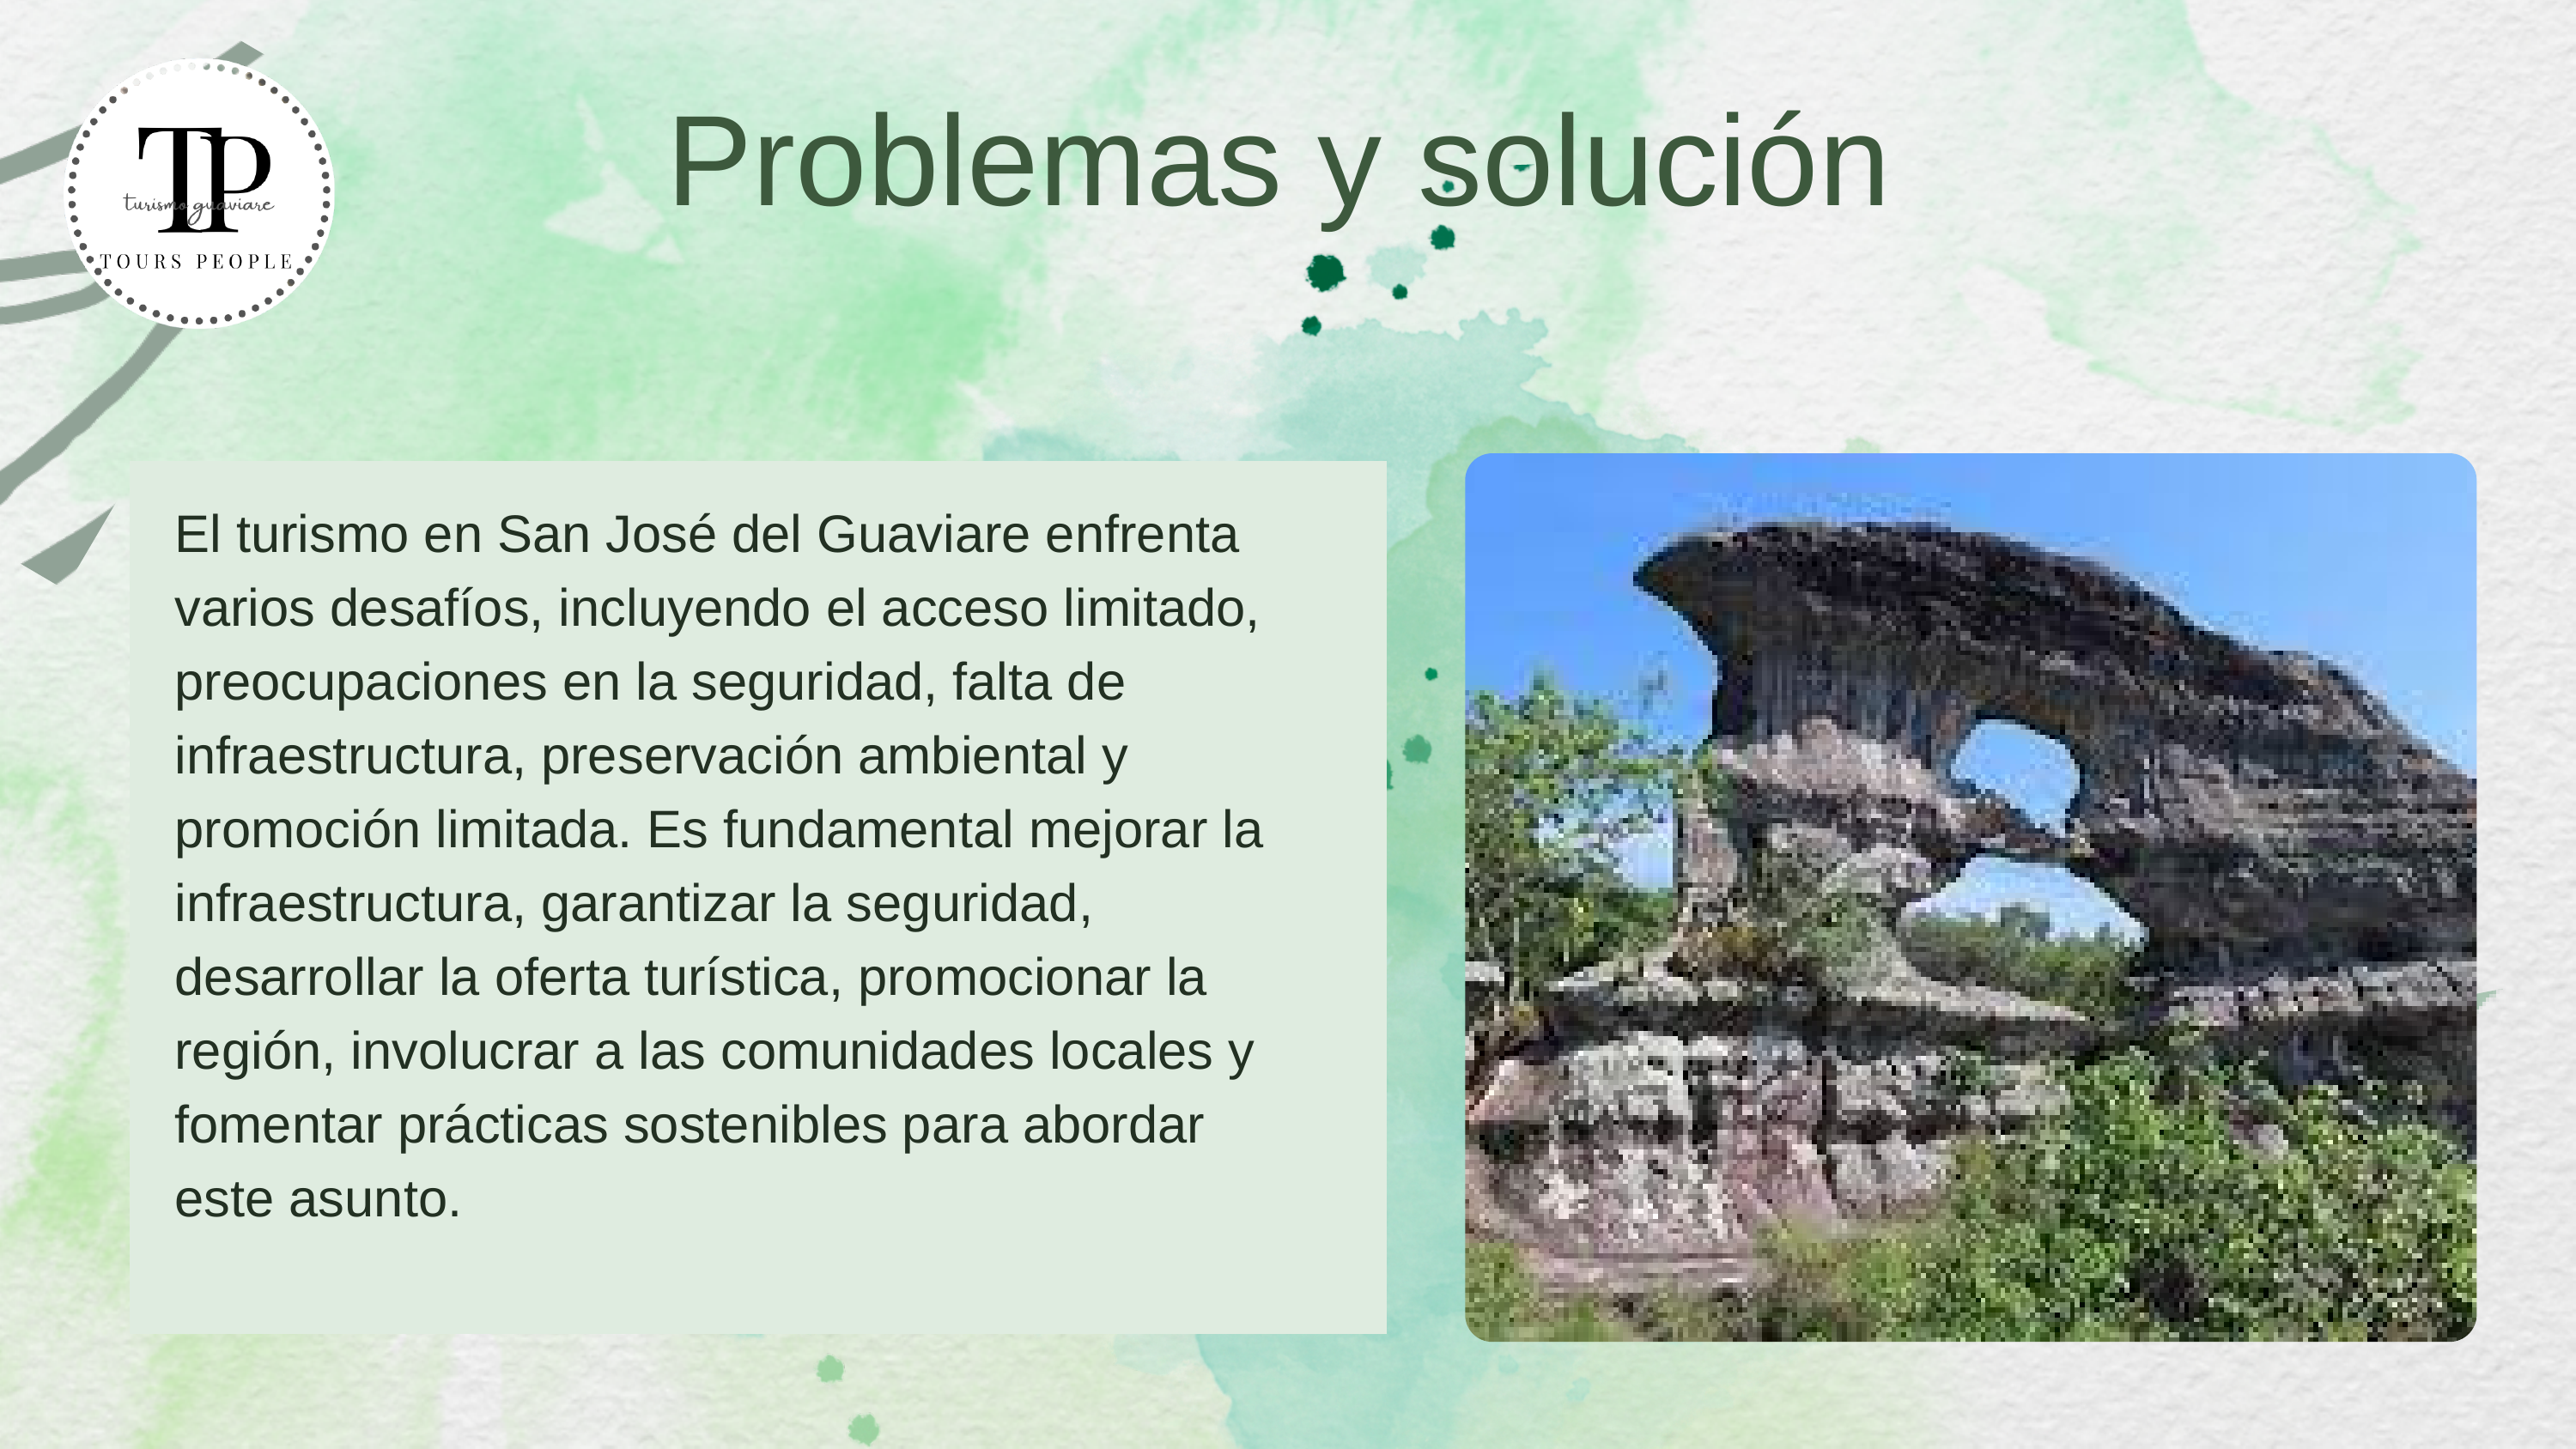

Problemas y solución

El turismo en San José del Guaviare enfrenta varios desafíos, incluyendo el acceso limitado, preocupaciones en la seguridad, falta de infraestructura, preservación ambiental y promoción limitada. Es fundamental mejorar la infraestructura, garantizar la seguridad, desarrollar la oferta turística, promocionar la región, involucrar a las comunidades locales y fomentar prácticas sostenibles para abordar este asunto.